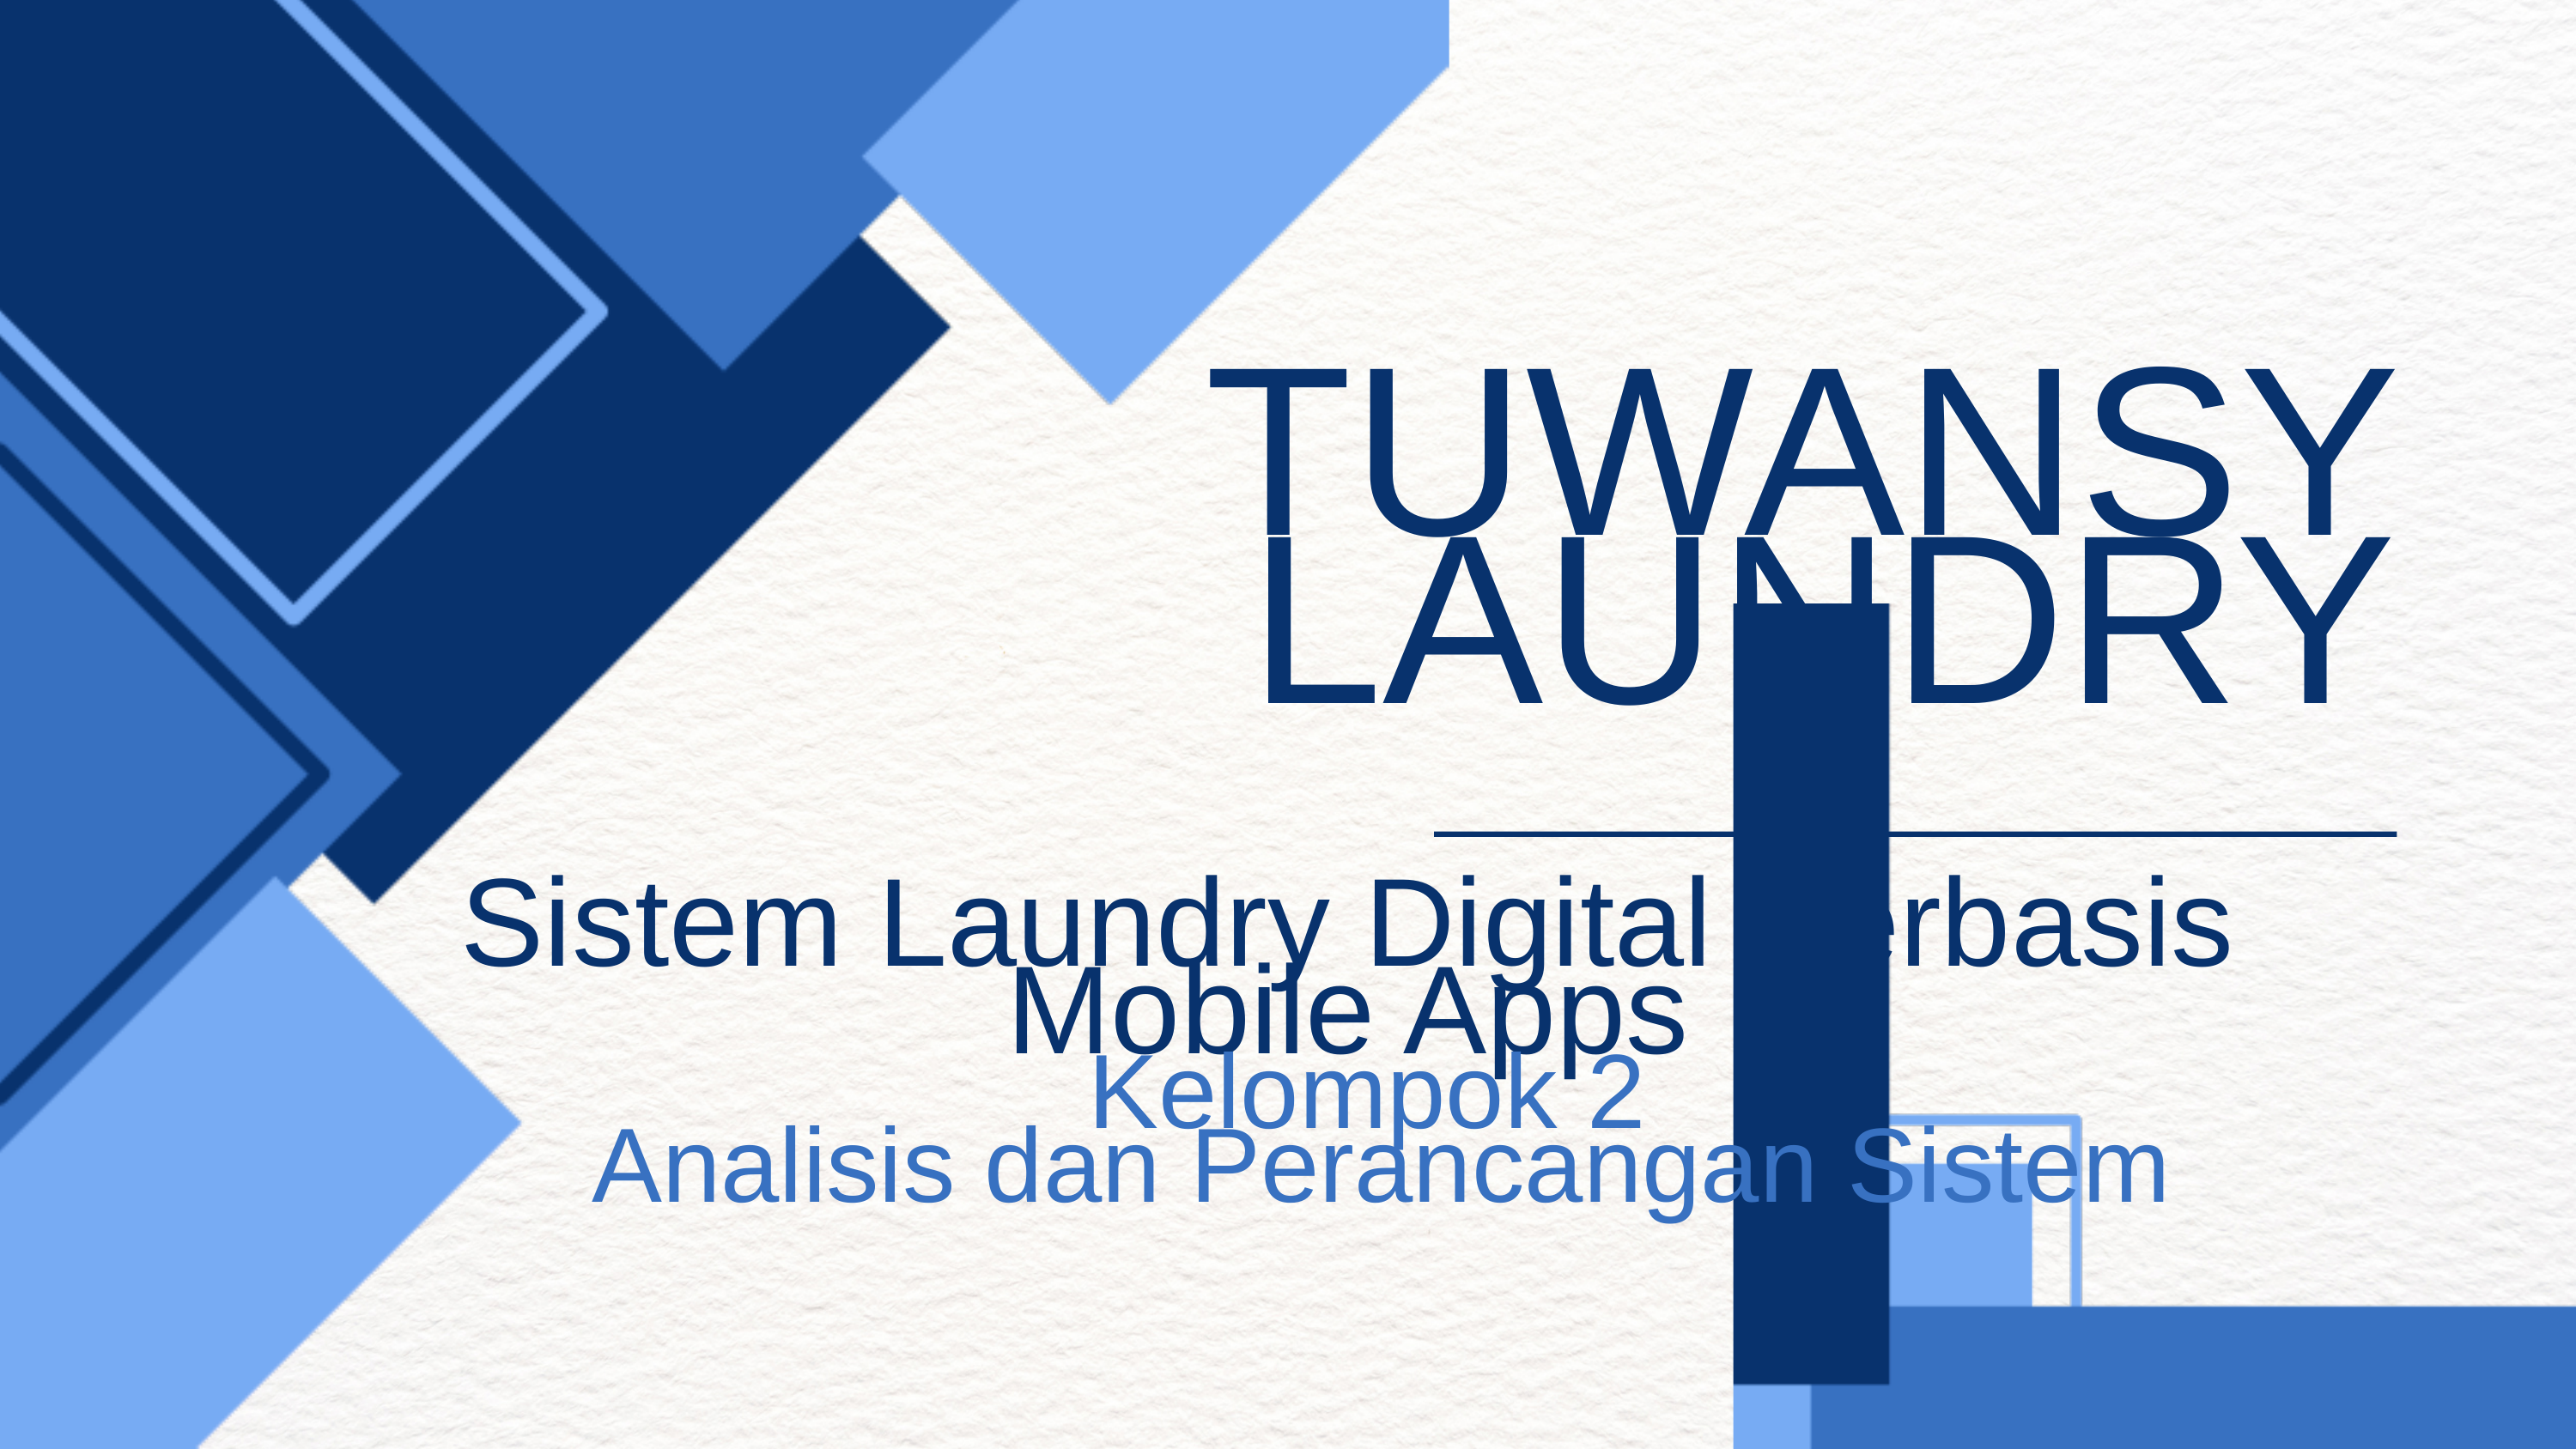

TUWANSY LAUNDRY

Sistem Laundry Digital Berbasis Mobile Apps
Kelompok 2
Analisis dan Perancangan Sistem